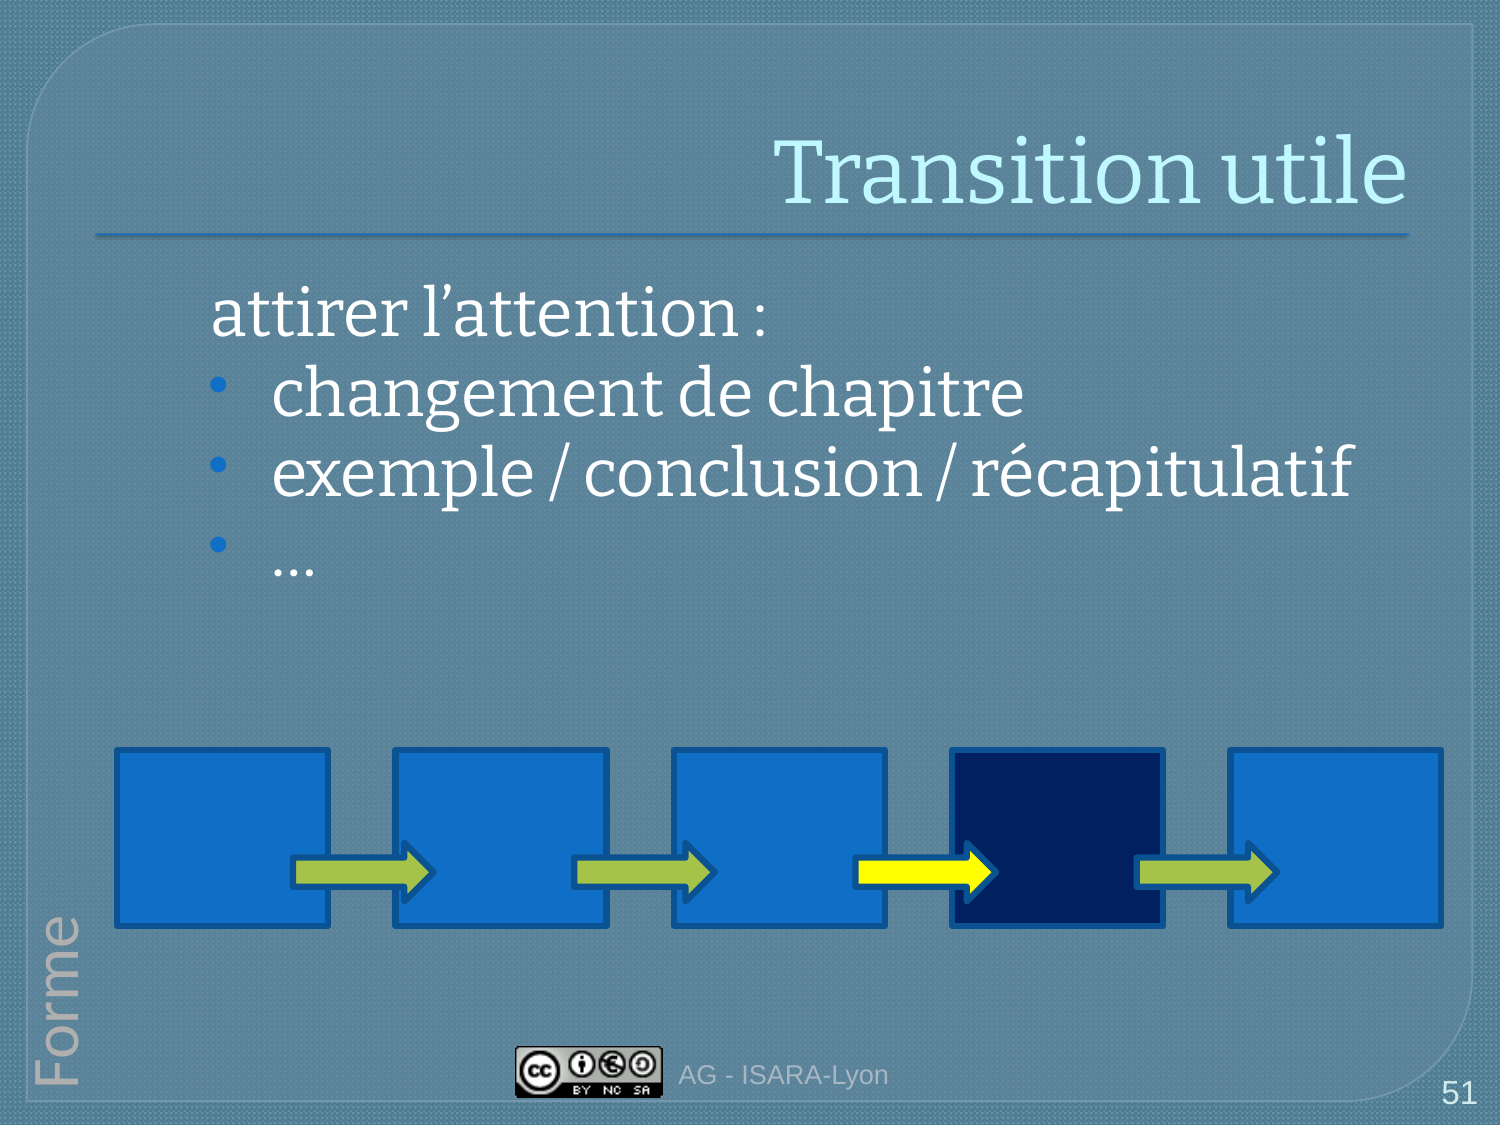

# Transition utile
attirer l’attention :
 changement de chapitre
 exemple / conclusion / récapitulatif
 …

Forme
AG - ISARA-Lyon
51